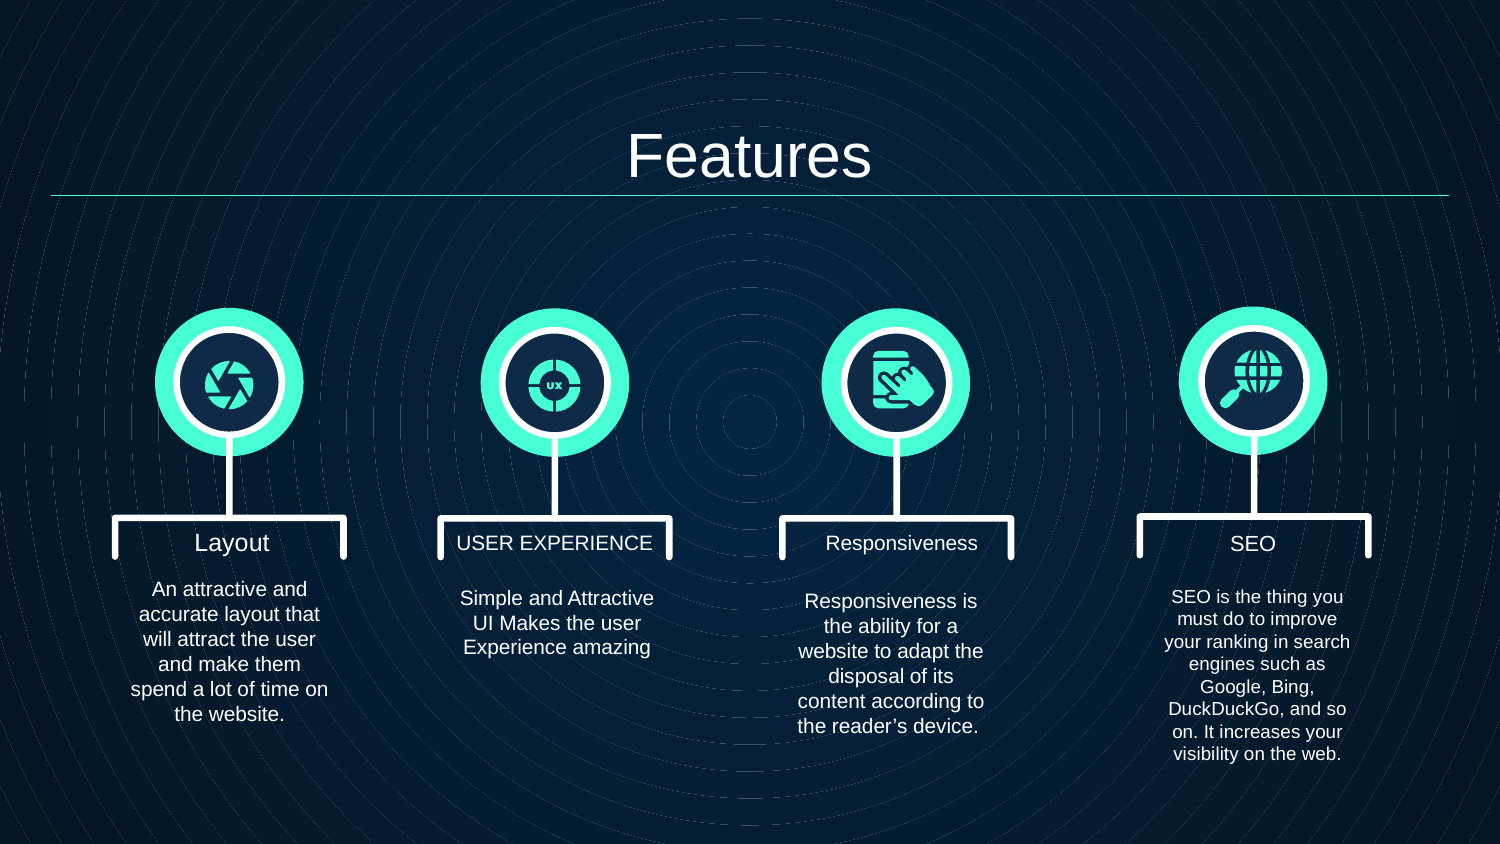

Features

# USER EXPERIENCE
Responsiveness
Layout
SEO
An attractive and accurate layout that will attract the user and make them spend a lot of time on the website.
Simple and Attractive UI Makes the user Experience amazing
SEO is the thing you must do to improve your ranking in search engines such as Google, Bing, DuckDuckGo, and so on. It increases your visibility on the web.
Responsiveness is the ability for a website to adapt the disposal of its content according to the reader’s device.